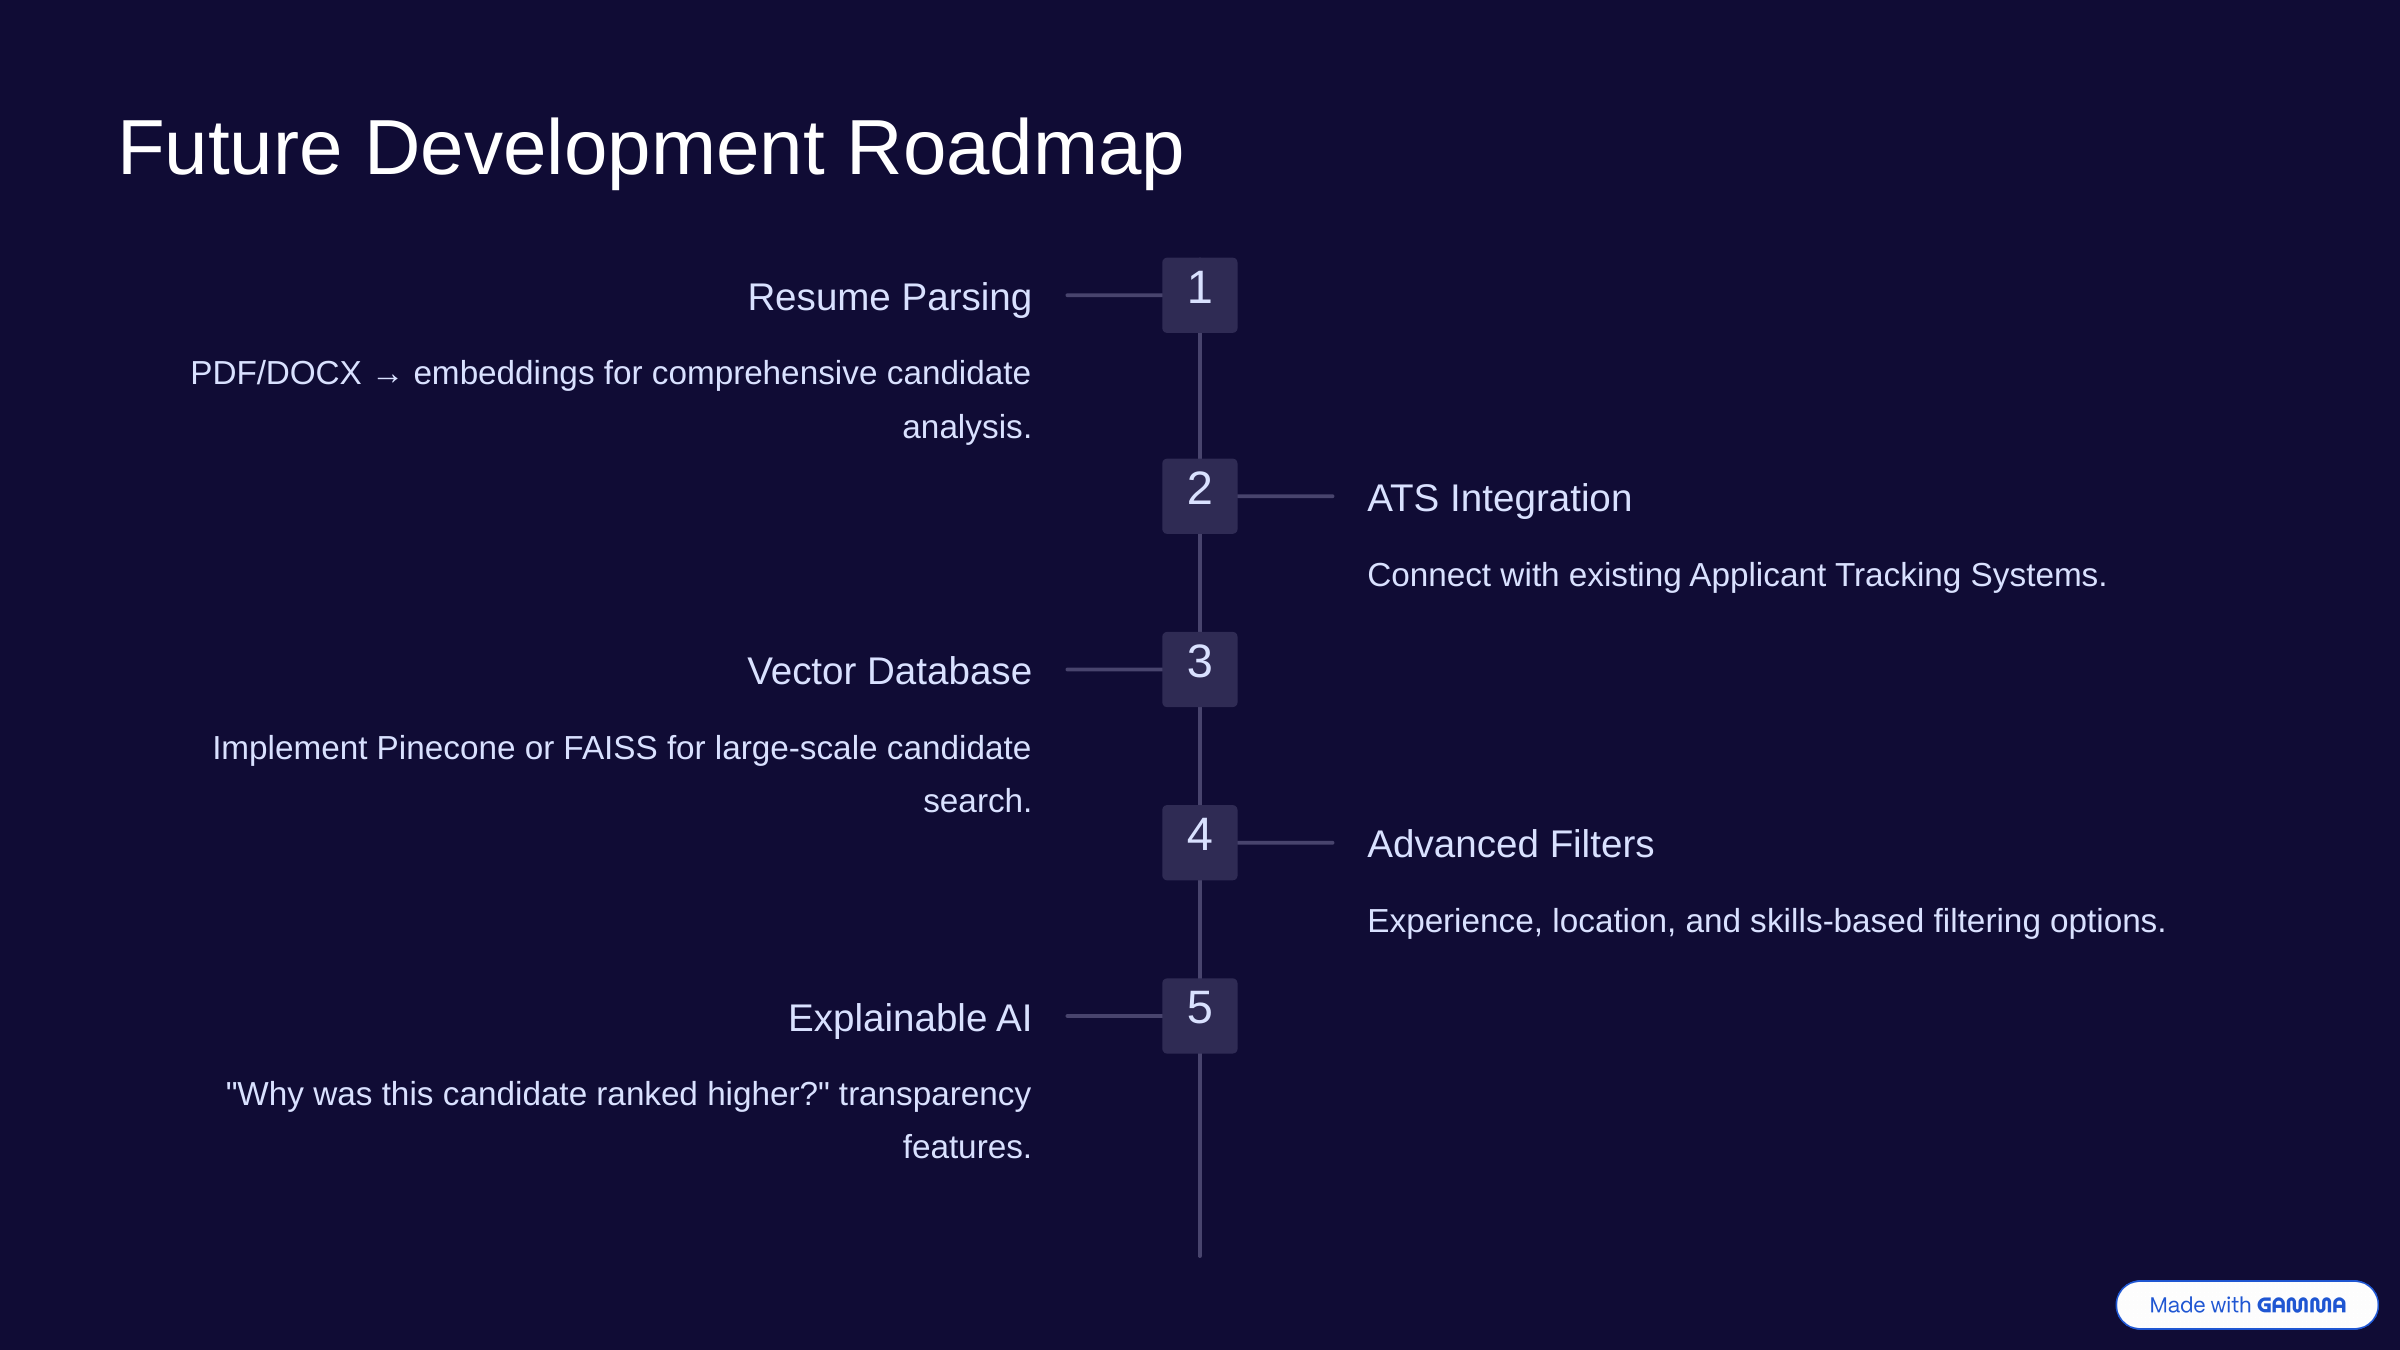

Future Development Roadmap

1
Resume Parsing

PDF/DOCX → embeddings for comprehensive candidate analysis.

2
ATS Integration

Connect with existing Applicant Tracking Systems.

3
Vector Database

Implement Pinecone or FAISS for large-scale candidate search.

4
Advanced Filters

Experience, location, and skills-based filtering options.

5
Explainable AI

"Why was this candidate ranked higher?" transparency features.